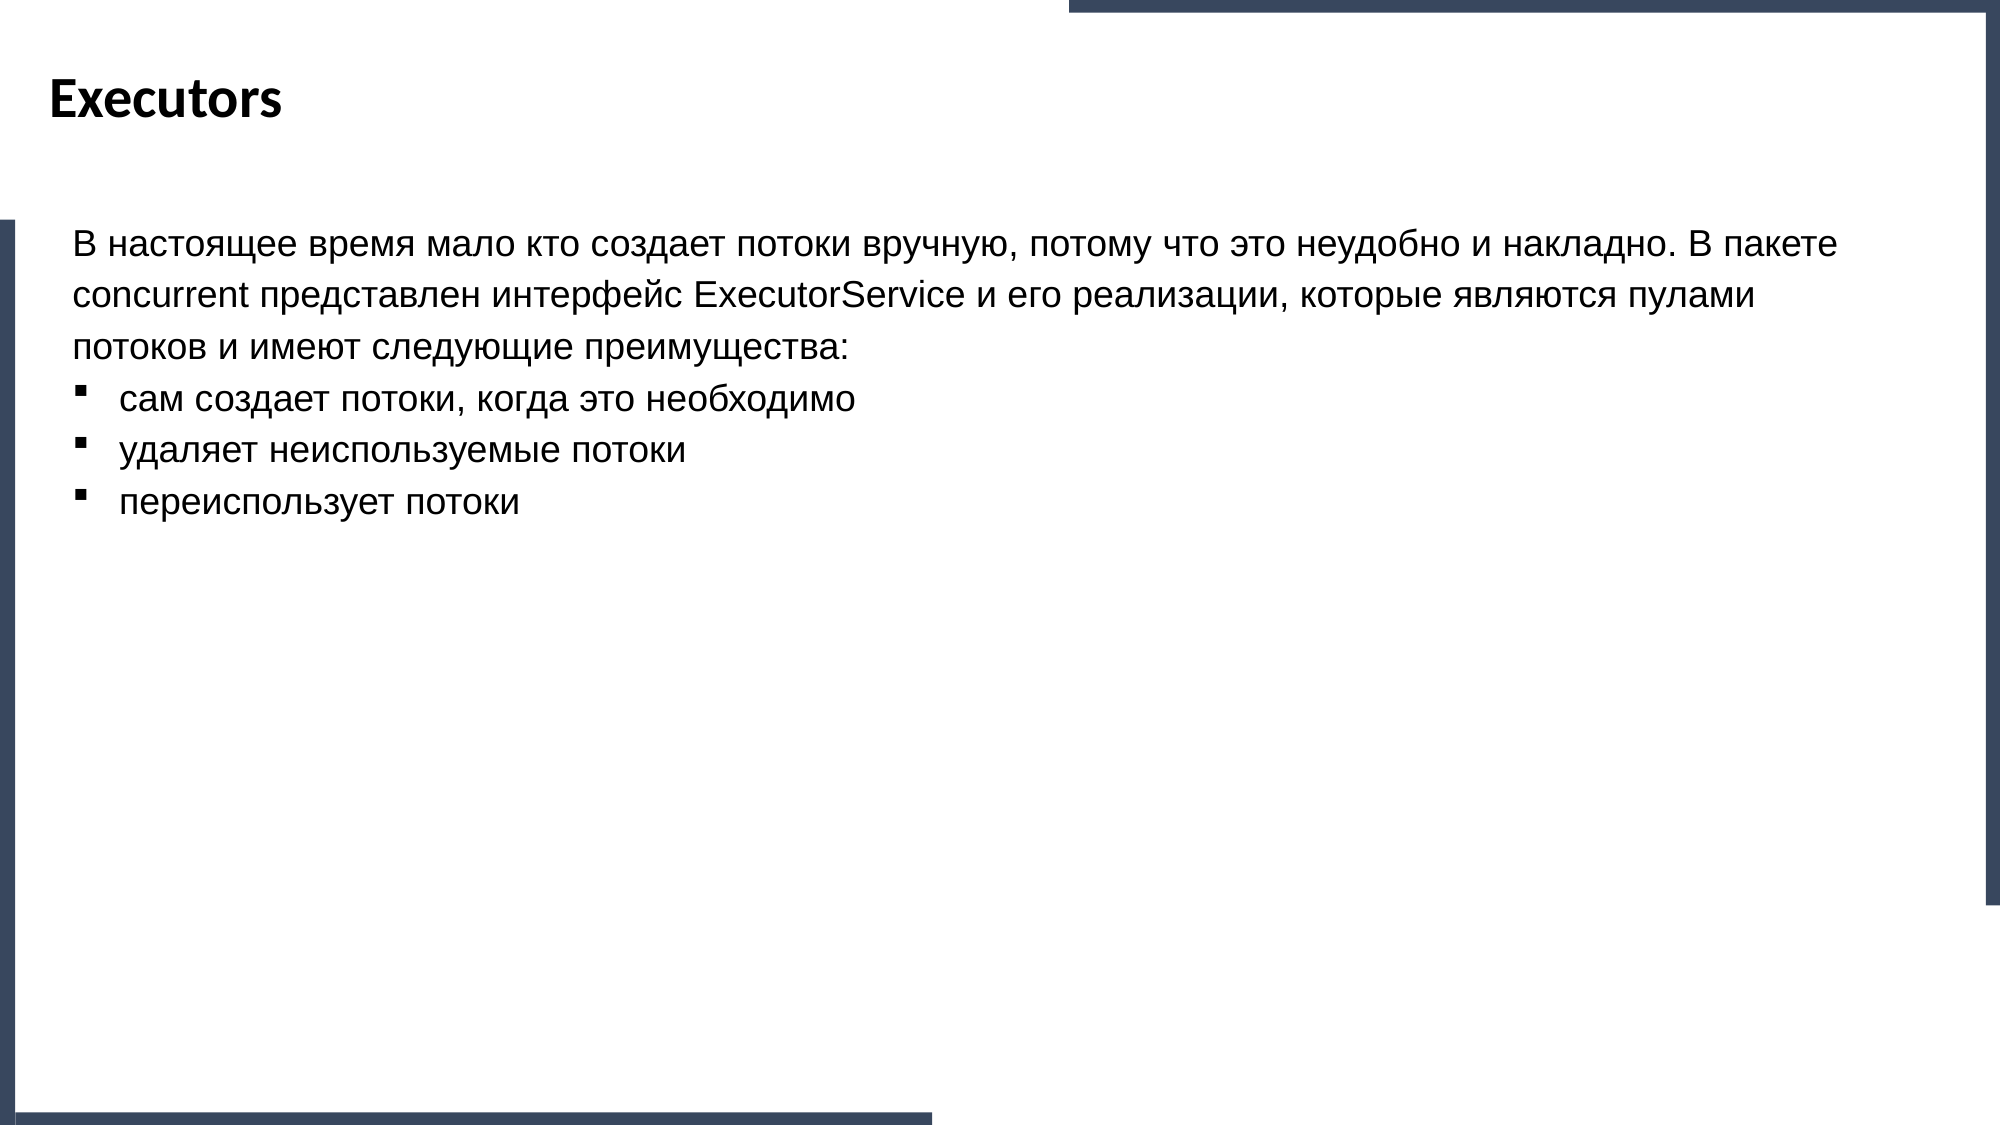

Executors
В настоящее время мало кто создает потоки вручную, потому что это неудобно и накладно. В пакете concurrent представлен интерфейс ExecutorService и его реализации, которые являются пулами потоков и имеют следующие преимущества:
сам создает потоки, когда это необходимо
удаляет неиспользуемые потоки
переиспользует потоки